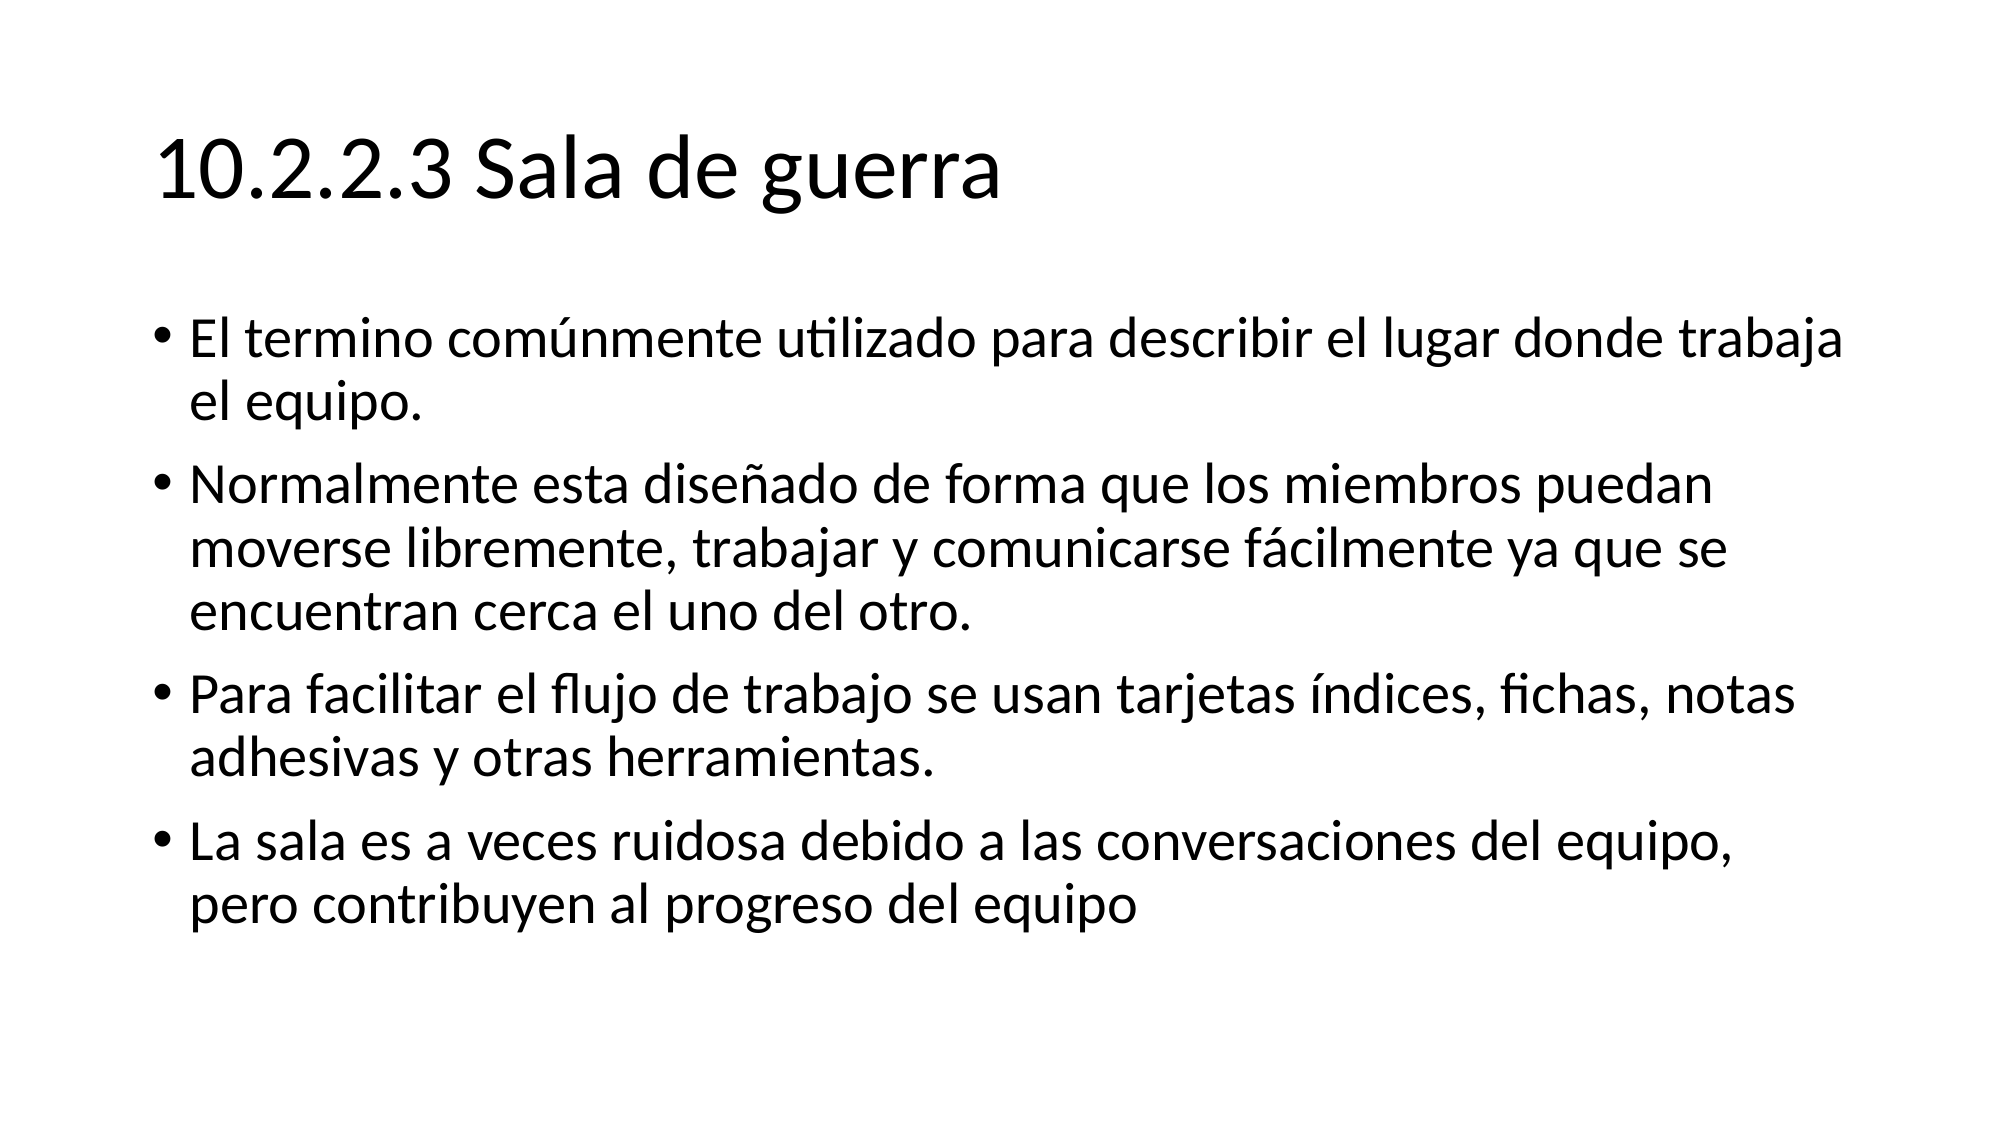

# 10.2.2.3 Sala de guerra
El termino comúnmente utilizado para describir el lugar donde trabaja el equipo.
Normalmente esta diseñado de forma que los miembros puedan moverse libremente, trabajar y comunicarse fácilmente ya que se encuentran cerca el uno del otro.
Para facilitar el flujo de trabajo se usan tarjetas índices, fichas, notas adhesivas y otras herramientas.
La sala es a veces ruidosa debido a las conversaciones del equipo, pero contribuyen al progreso del equipo